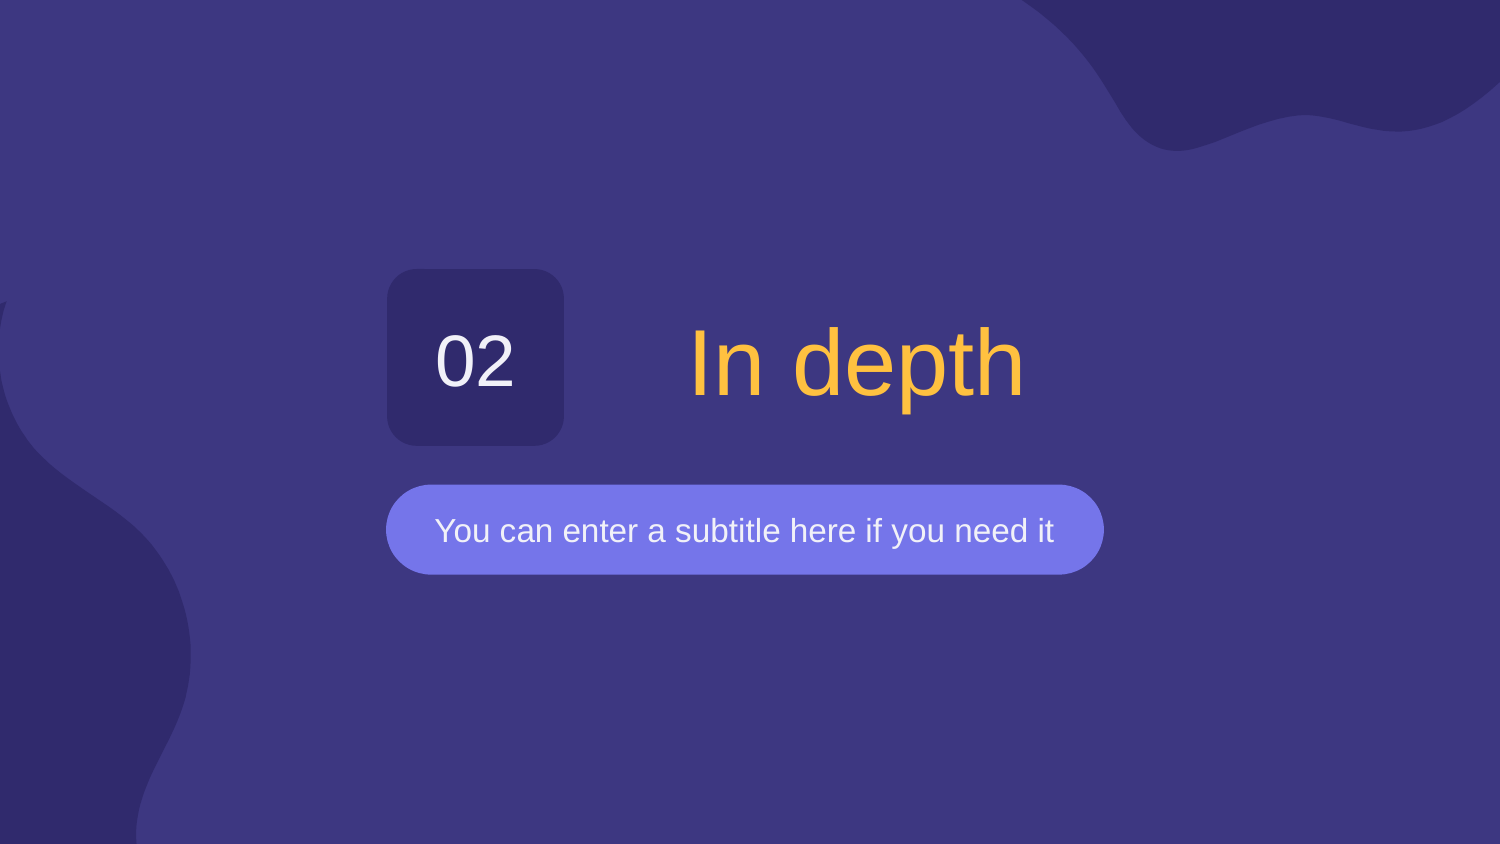

02
# In depth

You can enter a subtitle here if you need it